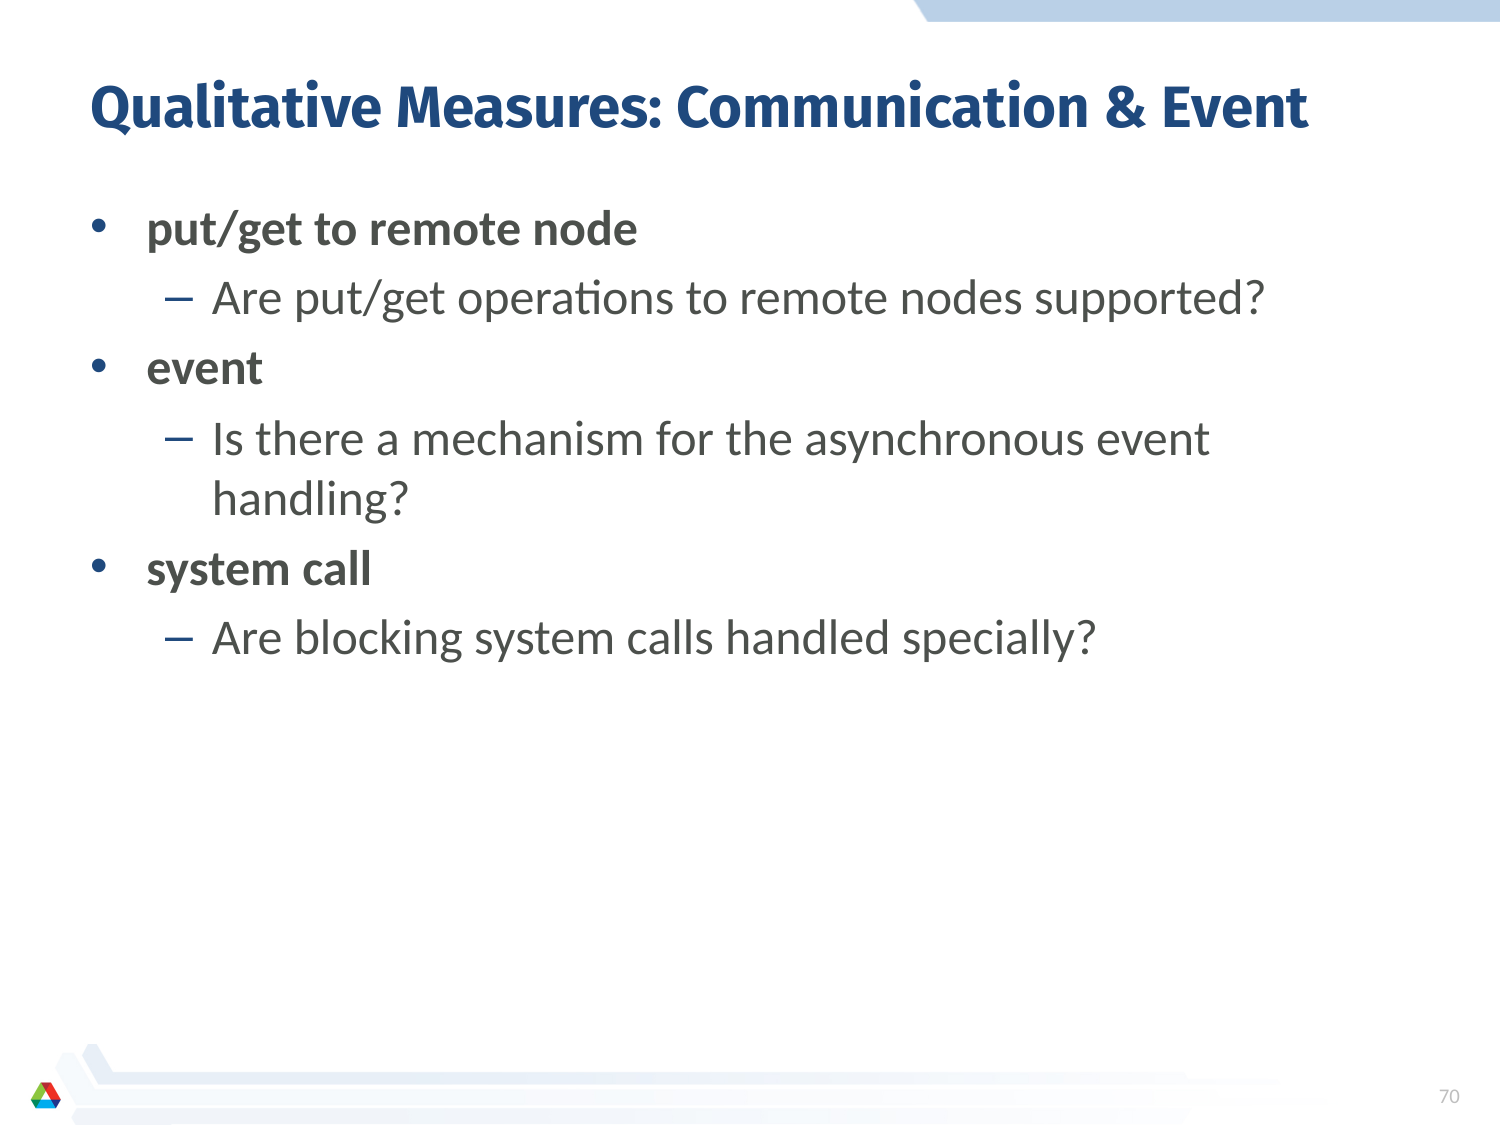

# Qualitative Measures: Communication & Event
put/get to remote node
Are put/get operations to remote nodes supported?
event
Is there a mechanism for the asynchronous event handling?
system call
Are blocking system calls handled specially?
70